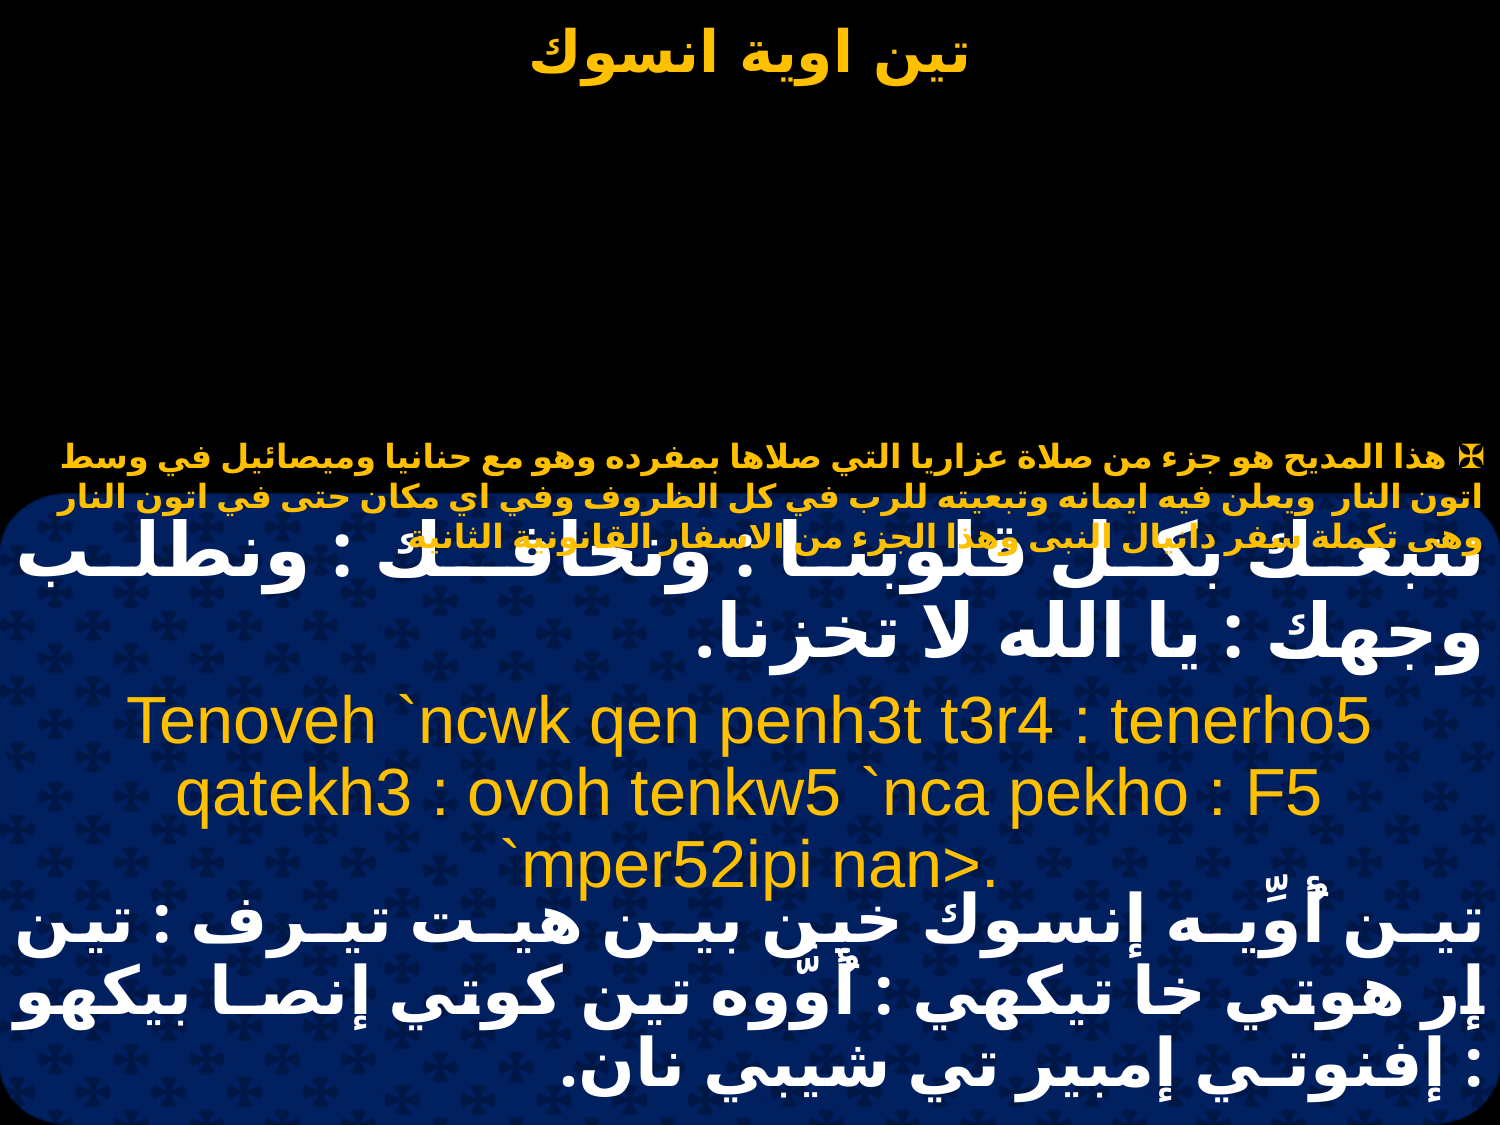

✠ هذا المديح هو جزء من صلاة عزاريا التي صلاها بمفرده وهو مع حنانيا وميصائيل في وسط اتون النار  ويعلن فيه ايمانه وتبعيته للرب في كل الظروف وفي اي مكان حتى في اتون النار وهى تكملة سفر دانيال النبى وهذا الجزء من الاسفار القانونية الثانية
نتبعك بكل قلوبنا : ونخافـك : ونطلب وجهك : يا الله لا تخزنا.

Tenoveh `ncwk qen penh3t t3r4 : tenerho5 qatekh3 : ovoh tenkw5 `nca pekho : F5 `mper52ipi nan>.

تيـن أُوِّيـه إنسوك خين بيـن هيـت تيـرف : تين إر هوتي خا تيكهي : أُوُّوه تين كوتي إنصـا بيكهو : إفنوتـي إمبير تي شيبي نان.